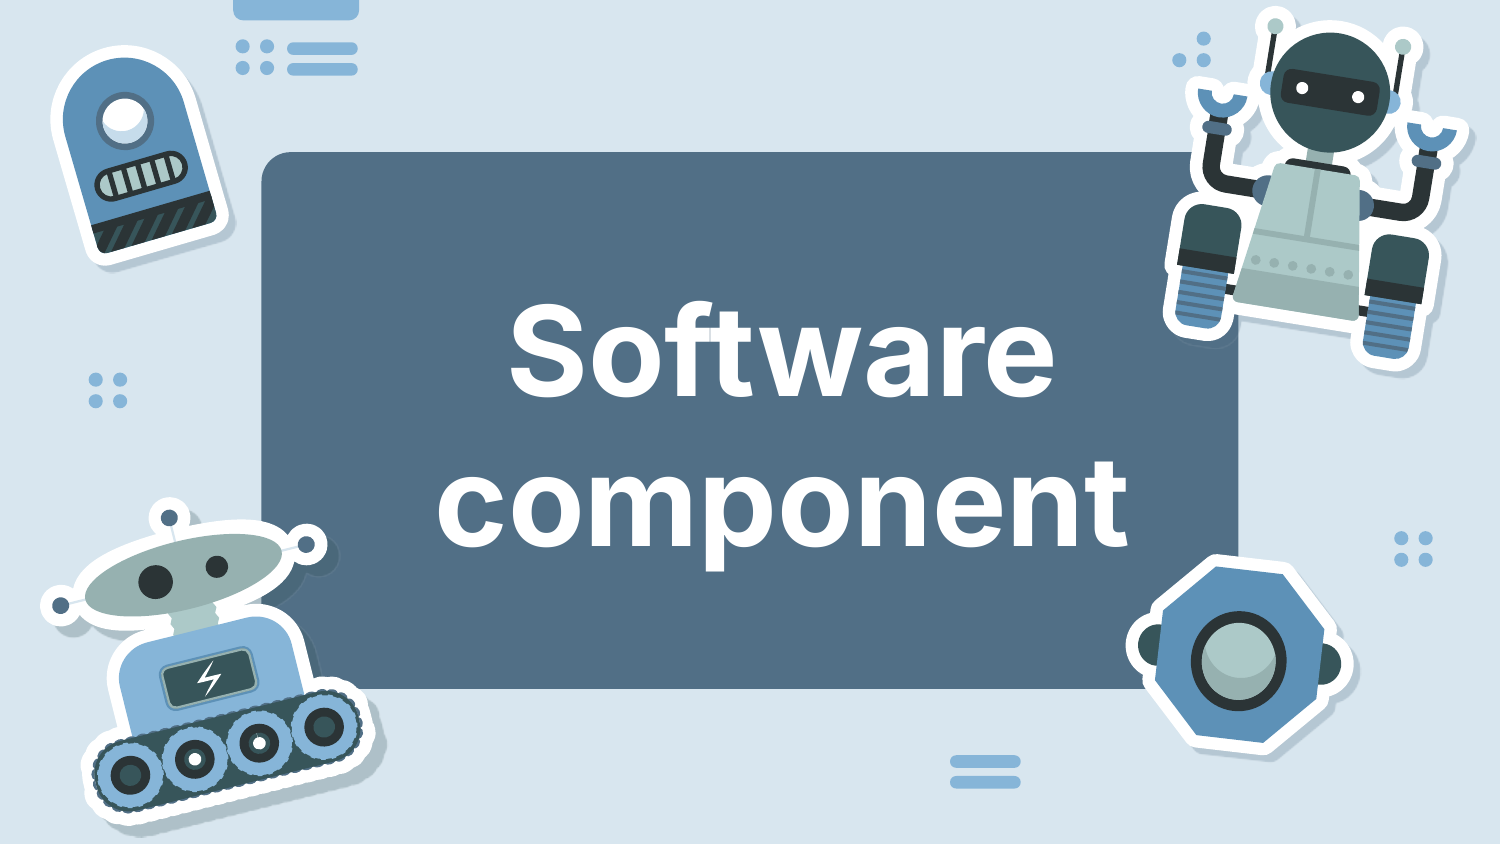

2. TinkerCad

5. Web application

# Software component

3. Andriod studio
1. Arduino

4. Flutter application
6. FireBase